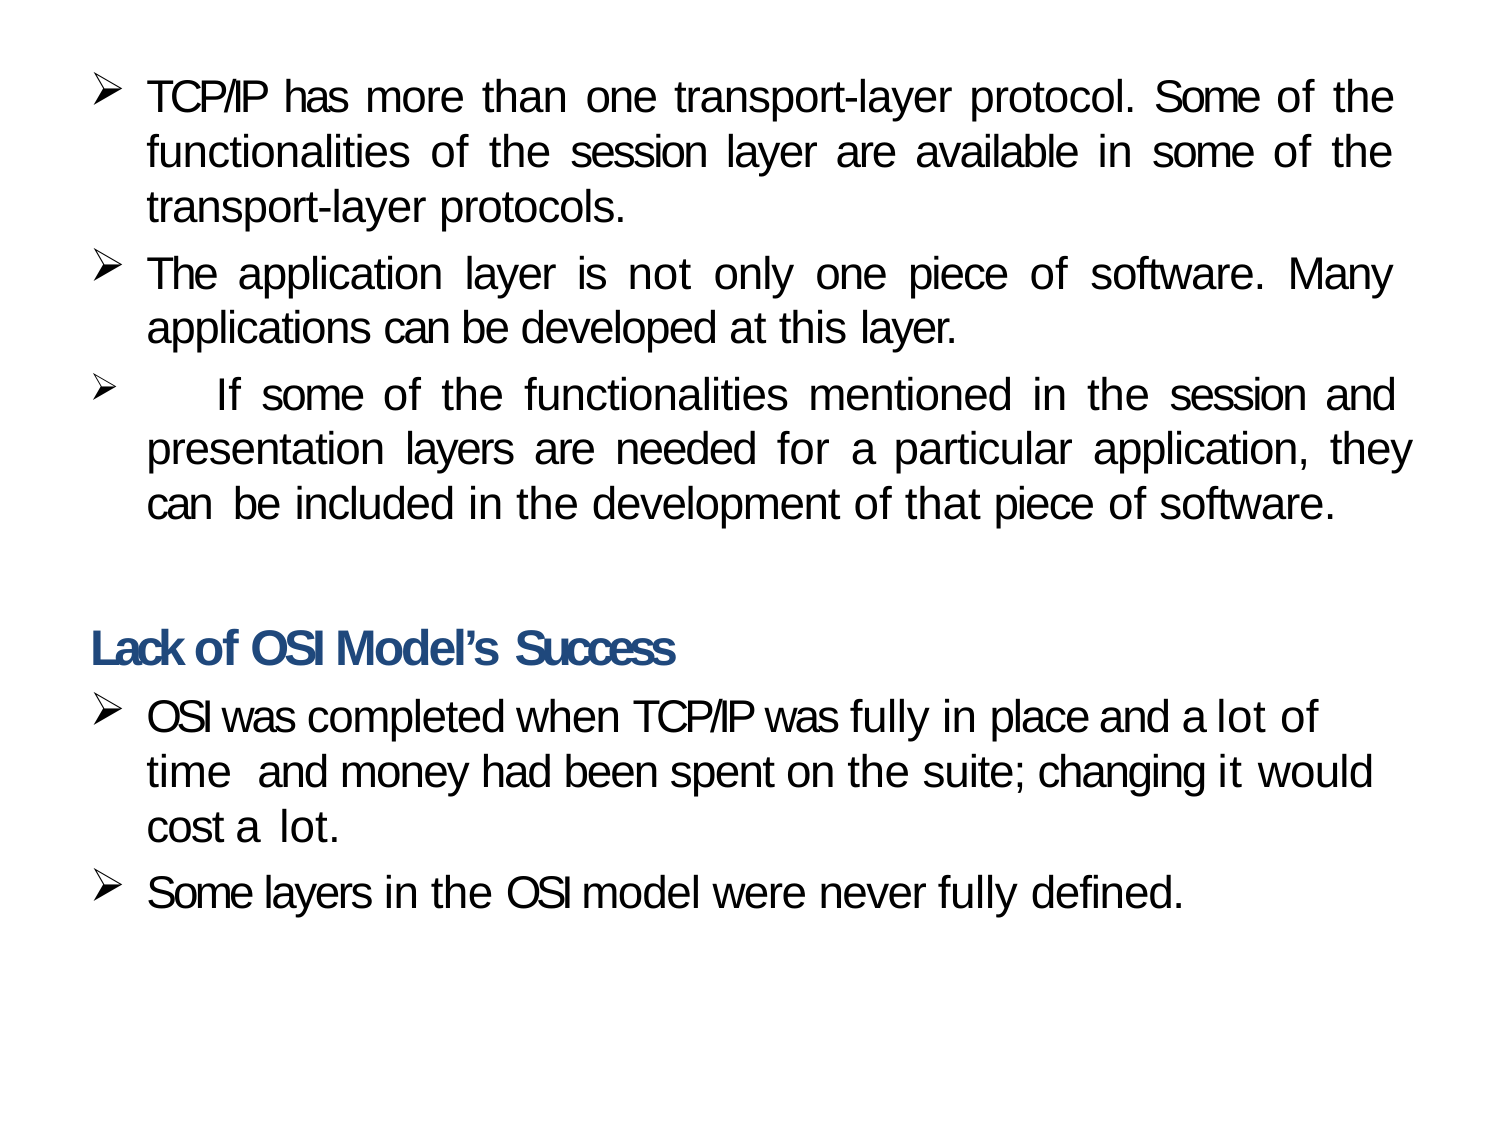

TCP/IP has more than one transport-layer protocol. Some of the  functionalities of the session layer are available in some of the  transport-layer protocols.
The application layer is not only one piece of software. Many  applications can be developed at this layer.
	If some of the functionalities mentioned in the session and  presentation layers are needed for a particular application, they can  be included in the development of that piece of software.

Lack of OSI Model’s Success
OSI was completed when TCP/IP was fully in place and a lot of time  and money had been spent on the suite; changing it would cost a  lot.
Some layers in the OSI model were never fully defined.